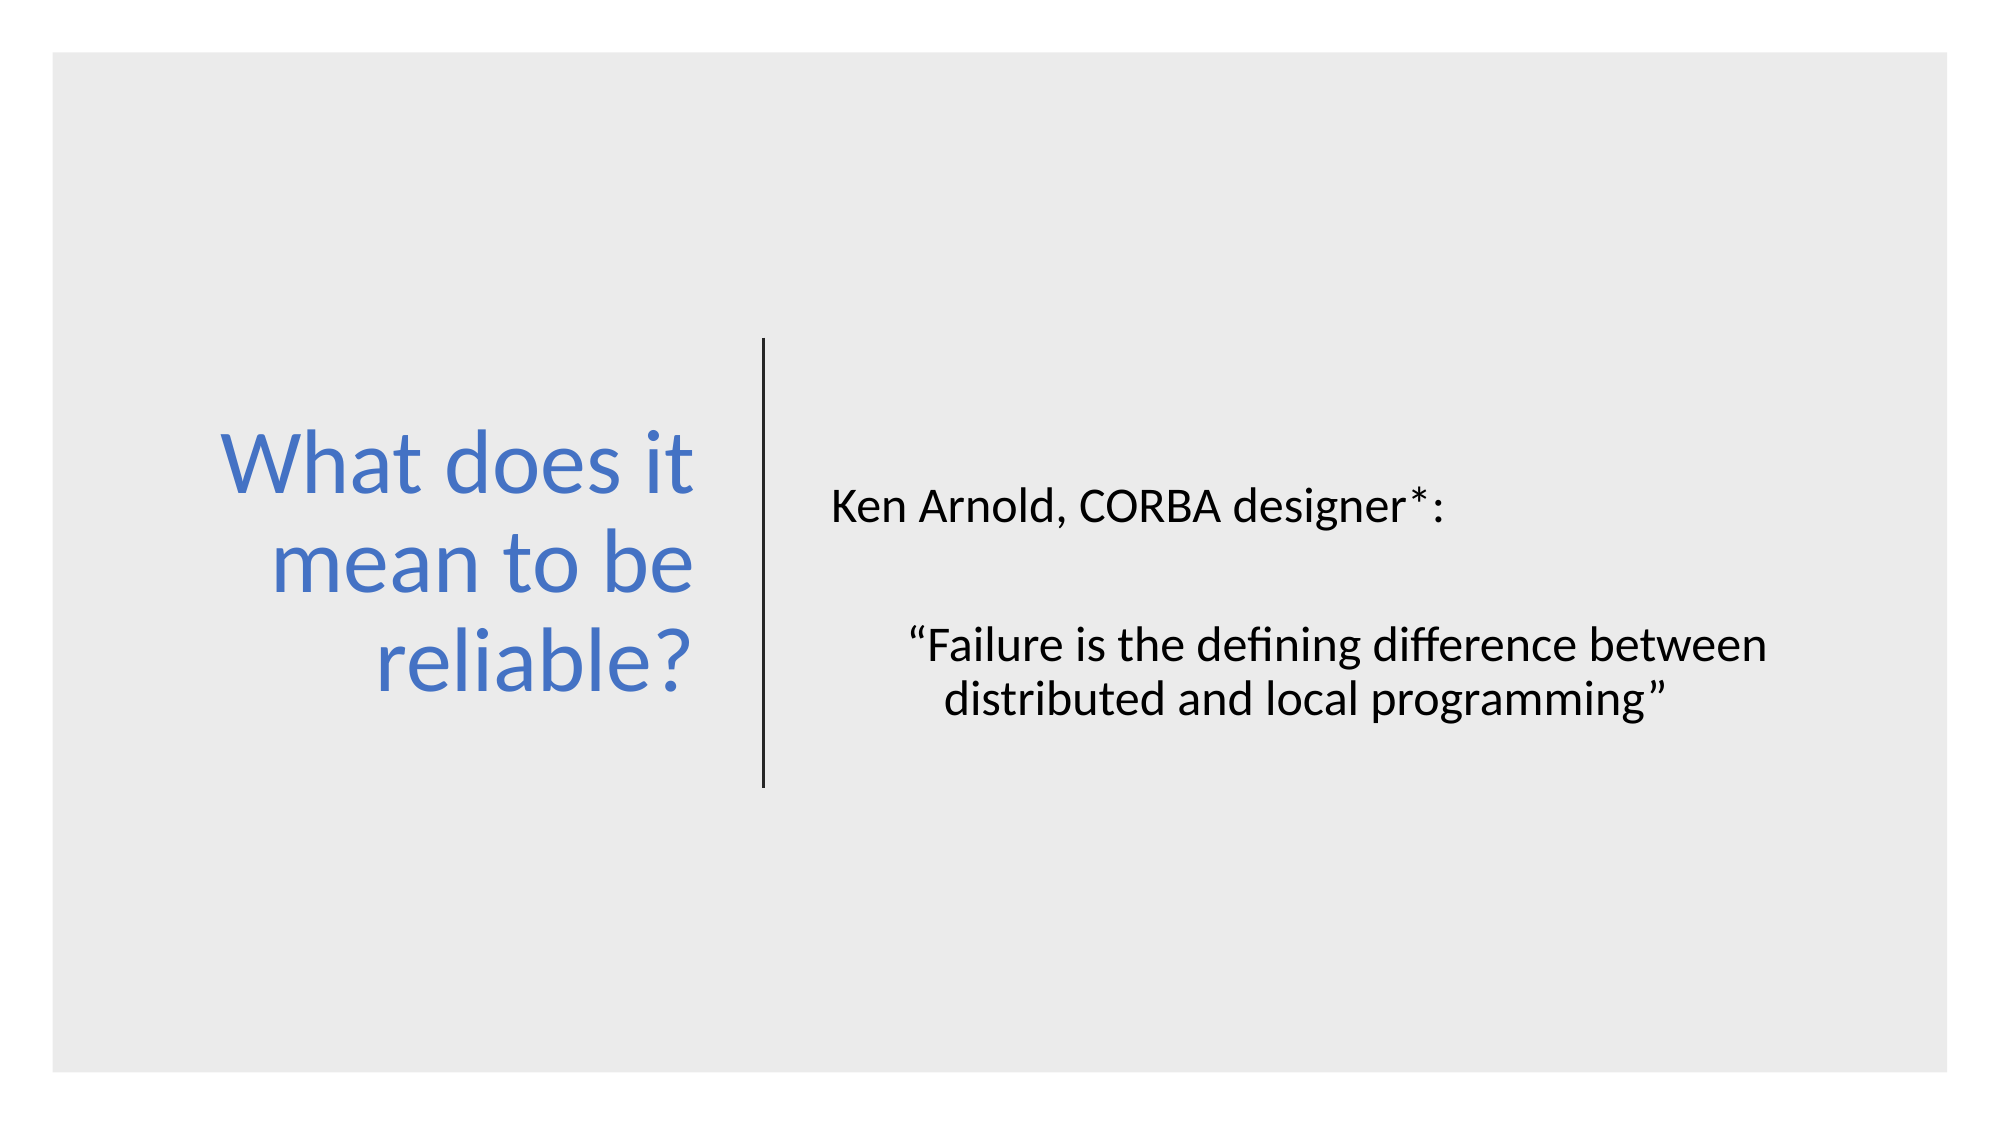

# What does it mean to be reliable?

Ken Arnold, CORBA designer*:

“Failure is the defining difference between distributed and local programming”